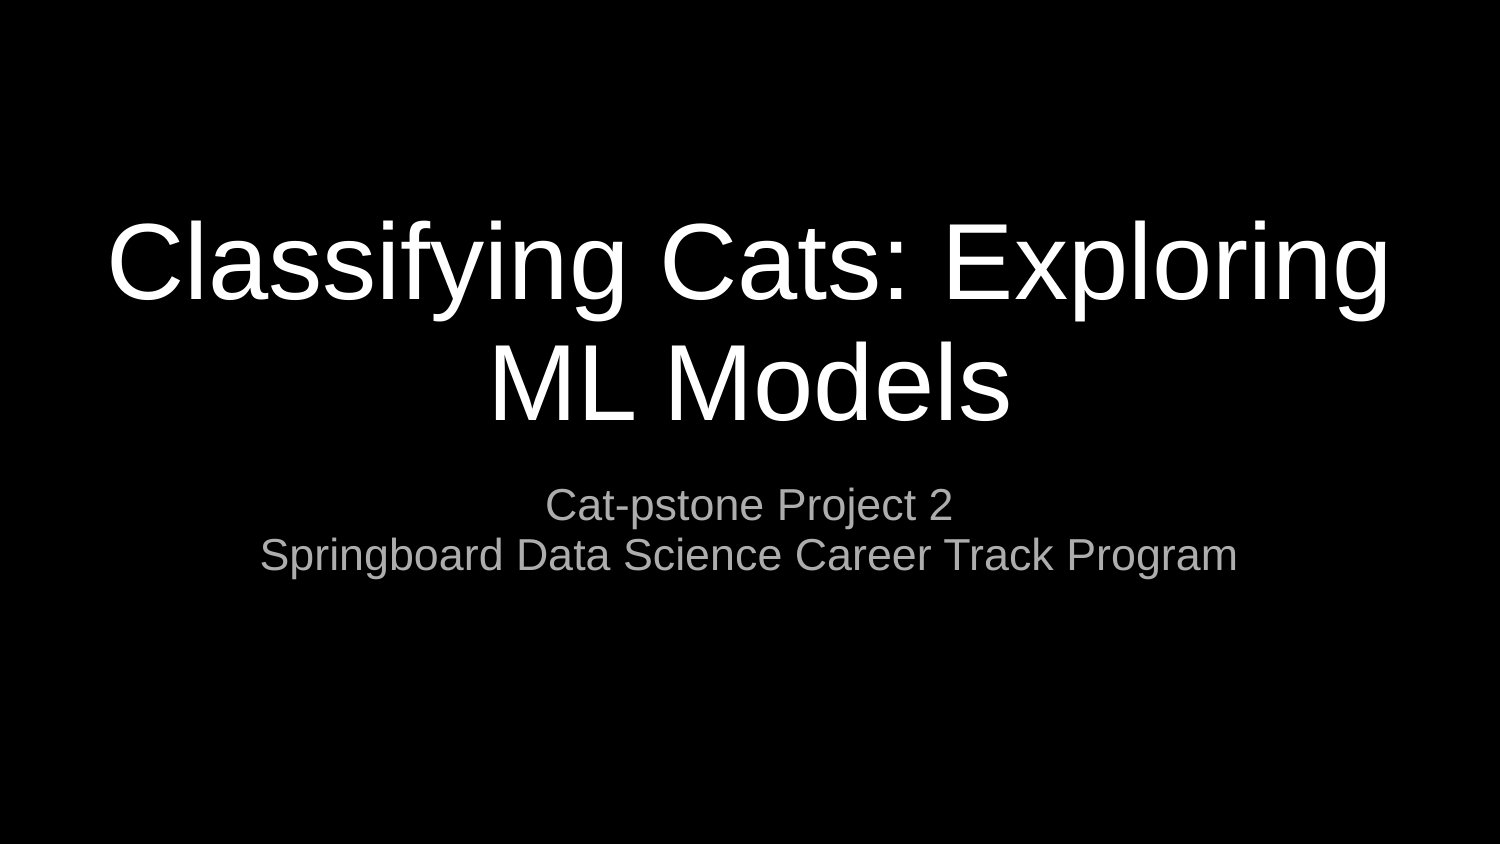

# Classifying Cats: Exploring ML Models
Cat-pstone Project 2
Springboard Data Science Career Track Program